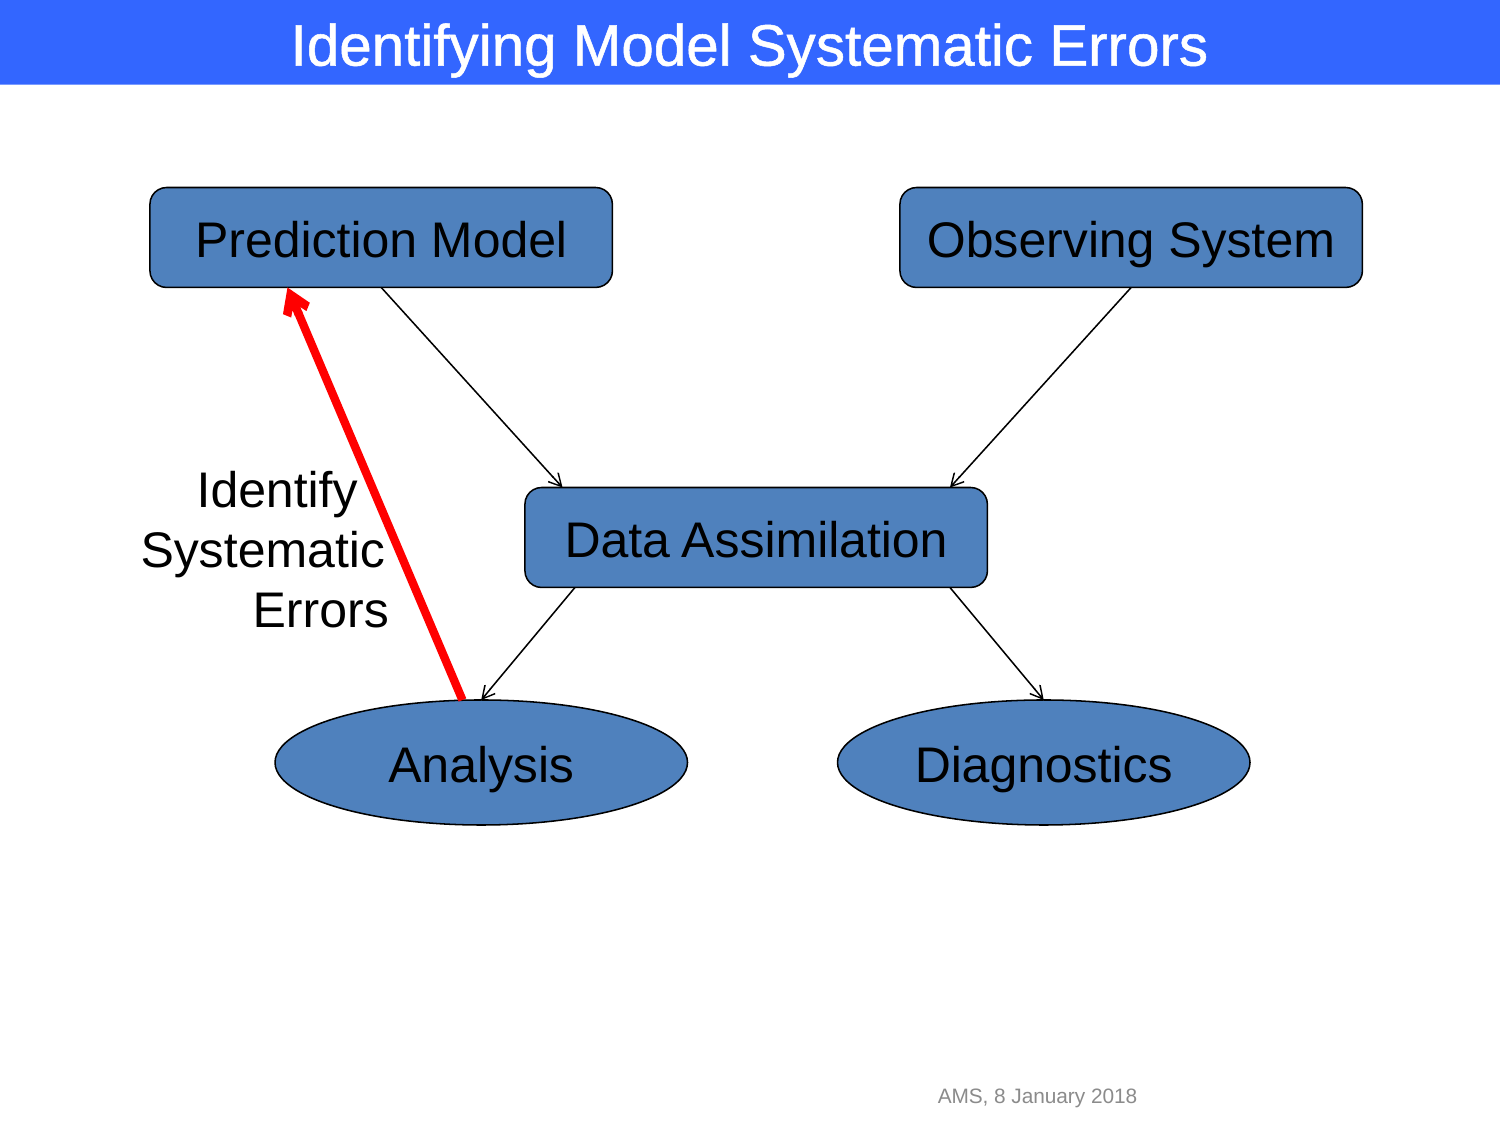

Identifying Model Systematic Errors
Prediction Model
Observing System
    Identify
Systematic
        Errors
Data Assimilation
Analysis
Diagnostics
AMS, 8 January 2018